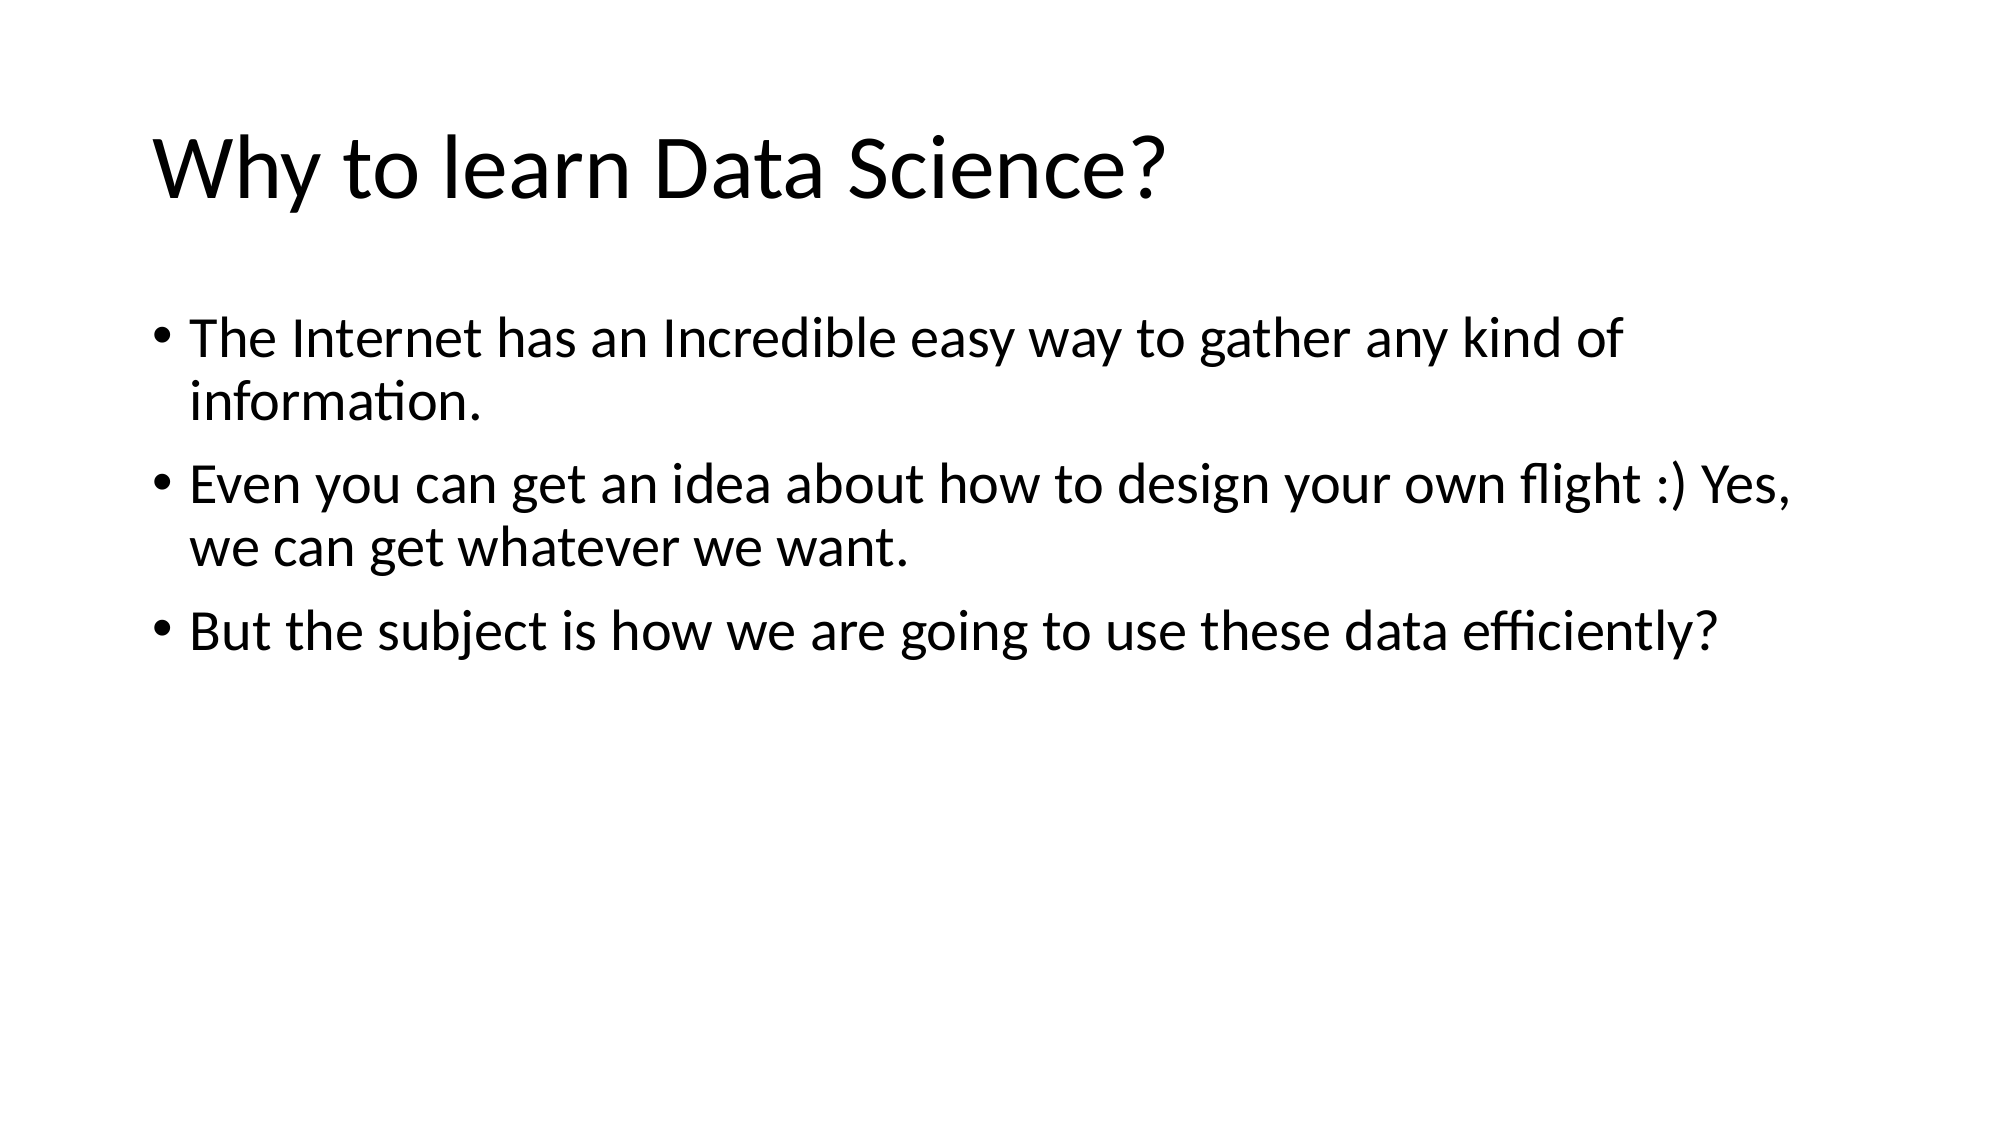

# Why to learn Data Science?
The Internet has an Incredible easy way to gather any kind of information.
Even you can get an idea about how to design your own flight :) Yes, we can get whatever we want.
But the subject is how we are going to use these data efficiently?